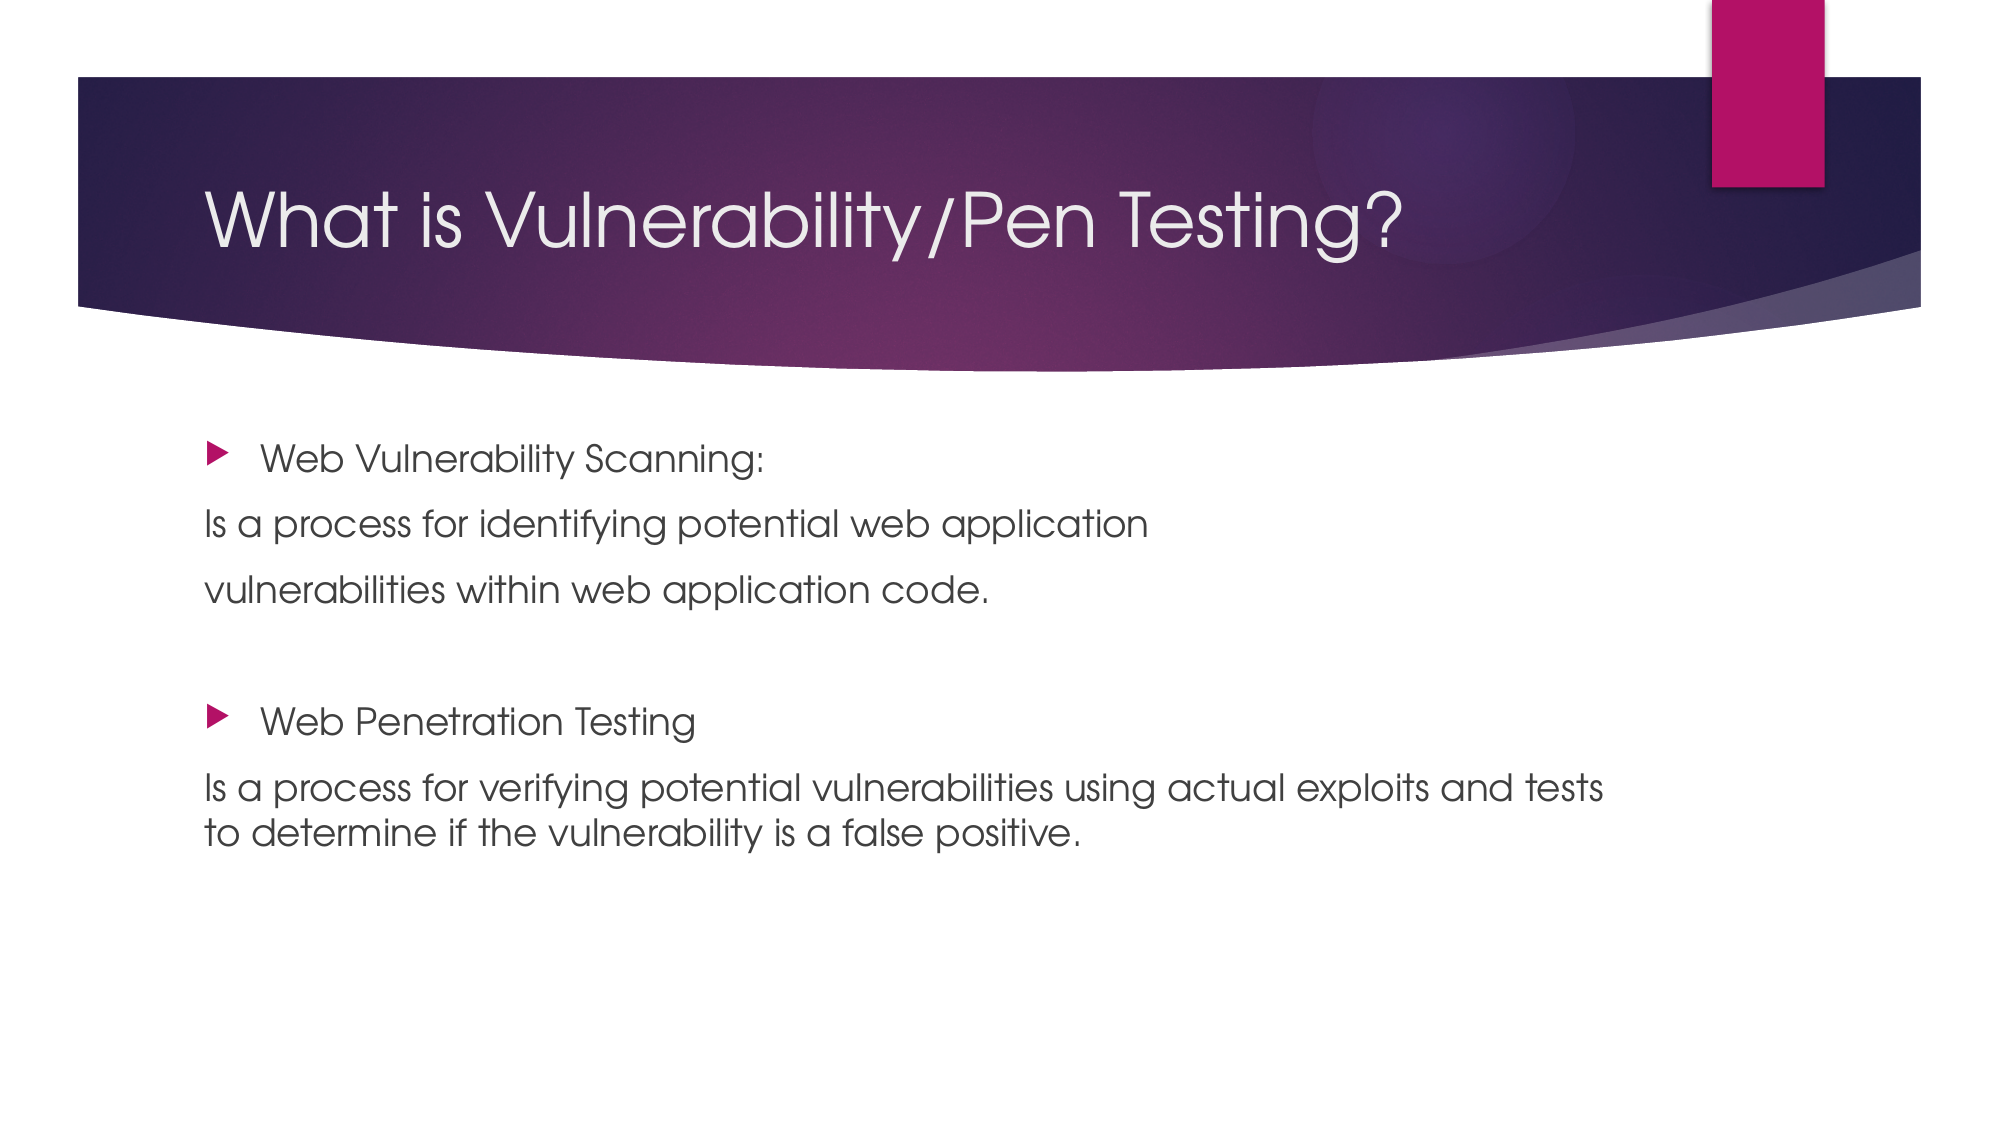

# What is Vulnerability/Pen Testing?
Web Vulnerability Scanning:
Is a process for identifying potential web application
vulnerabilities within web application code.

Web Penetration Testing
Is a process for verifying potential vulnerabilities using actual exploits and tests to determine if the vulnerability is a false positive.